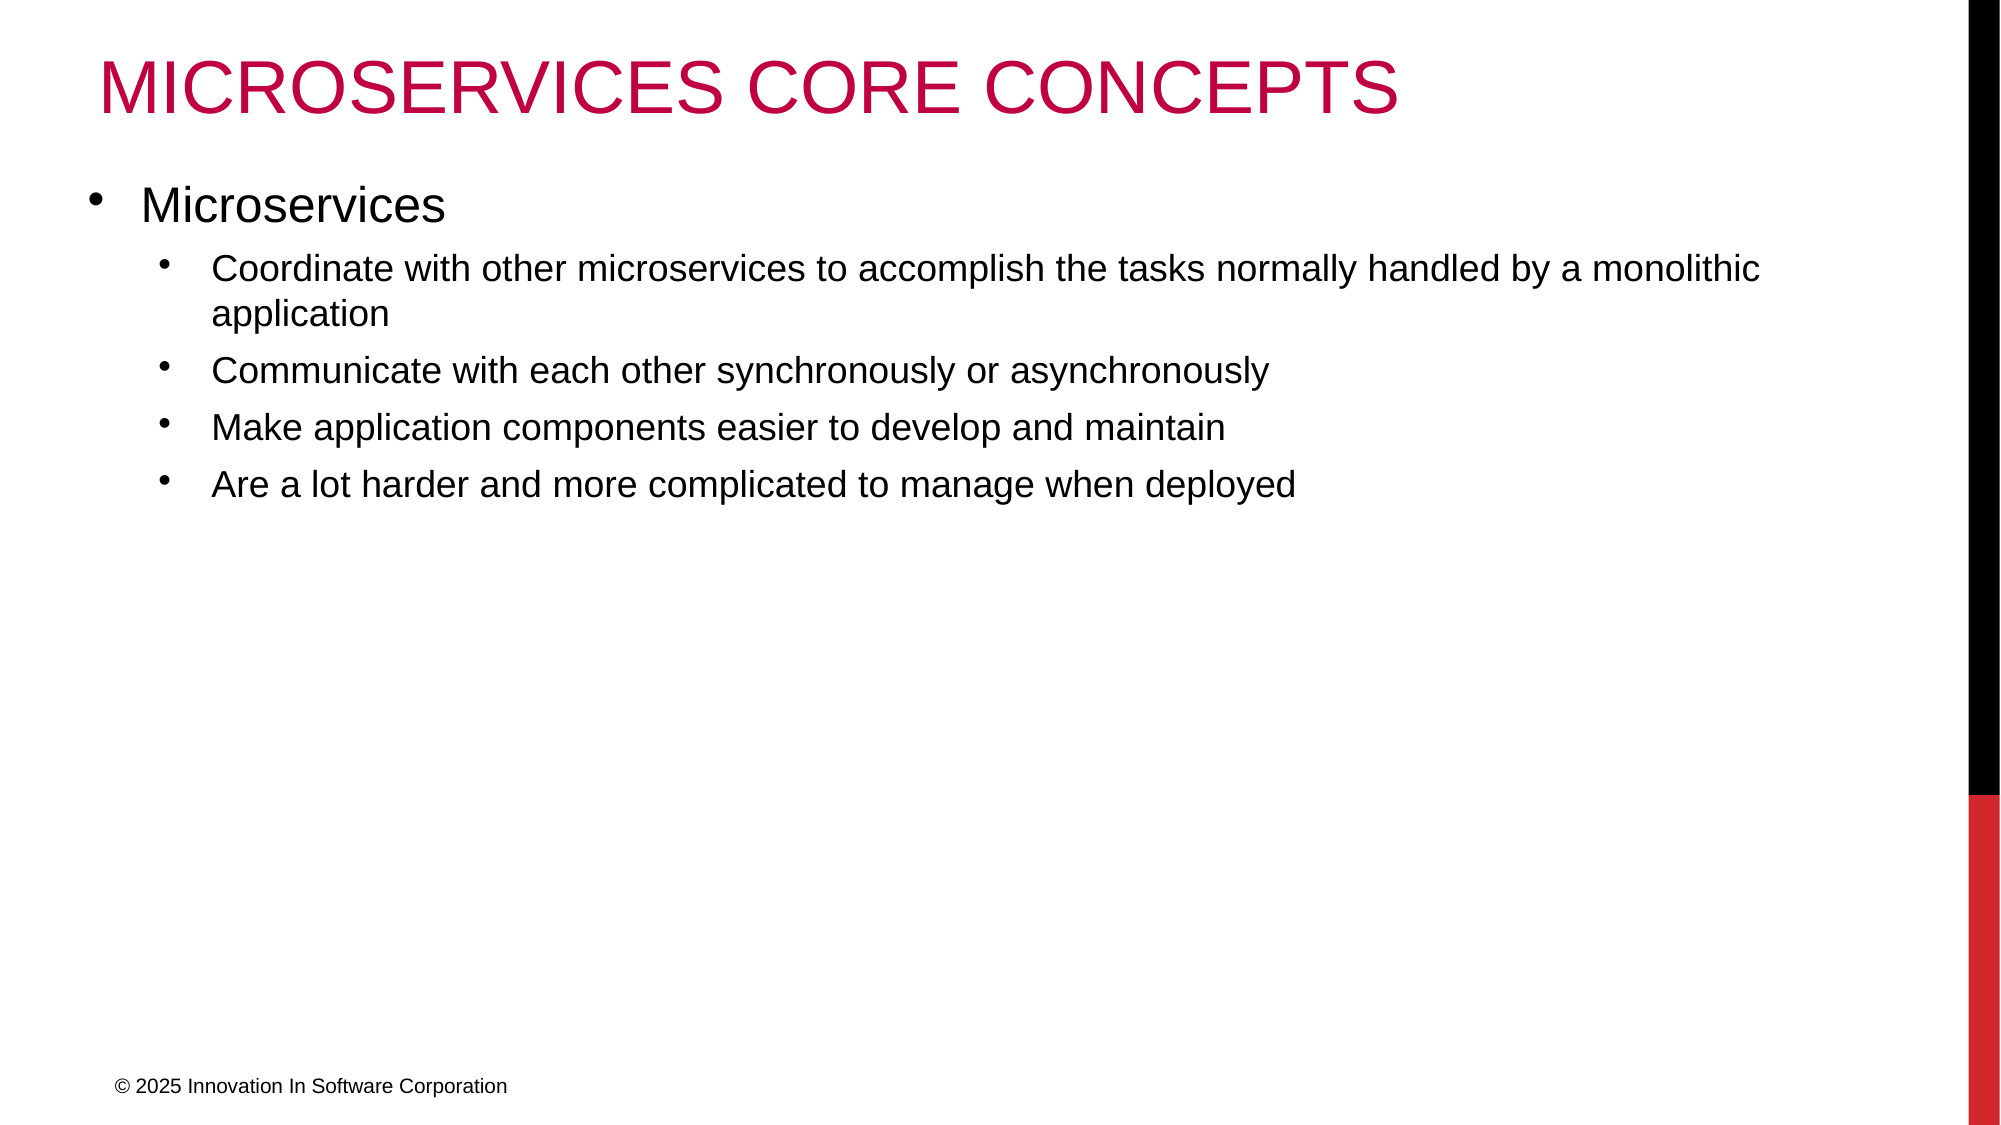

# Microservices Core Concepts
Microservices
Coordinate with other microservices to accomplish the tasks normally handled by a monolithic application
Communicate with each other synchronously or asynchronously
Make application components easier to develop and maintain
Are a lot harder and more complicated to manage when deployed
© 2025 Innovation In Software Corporation